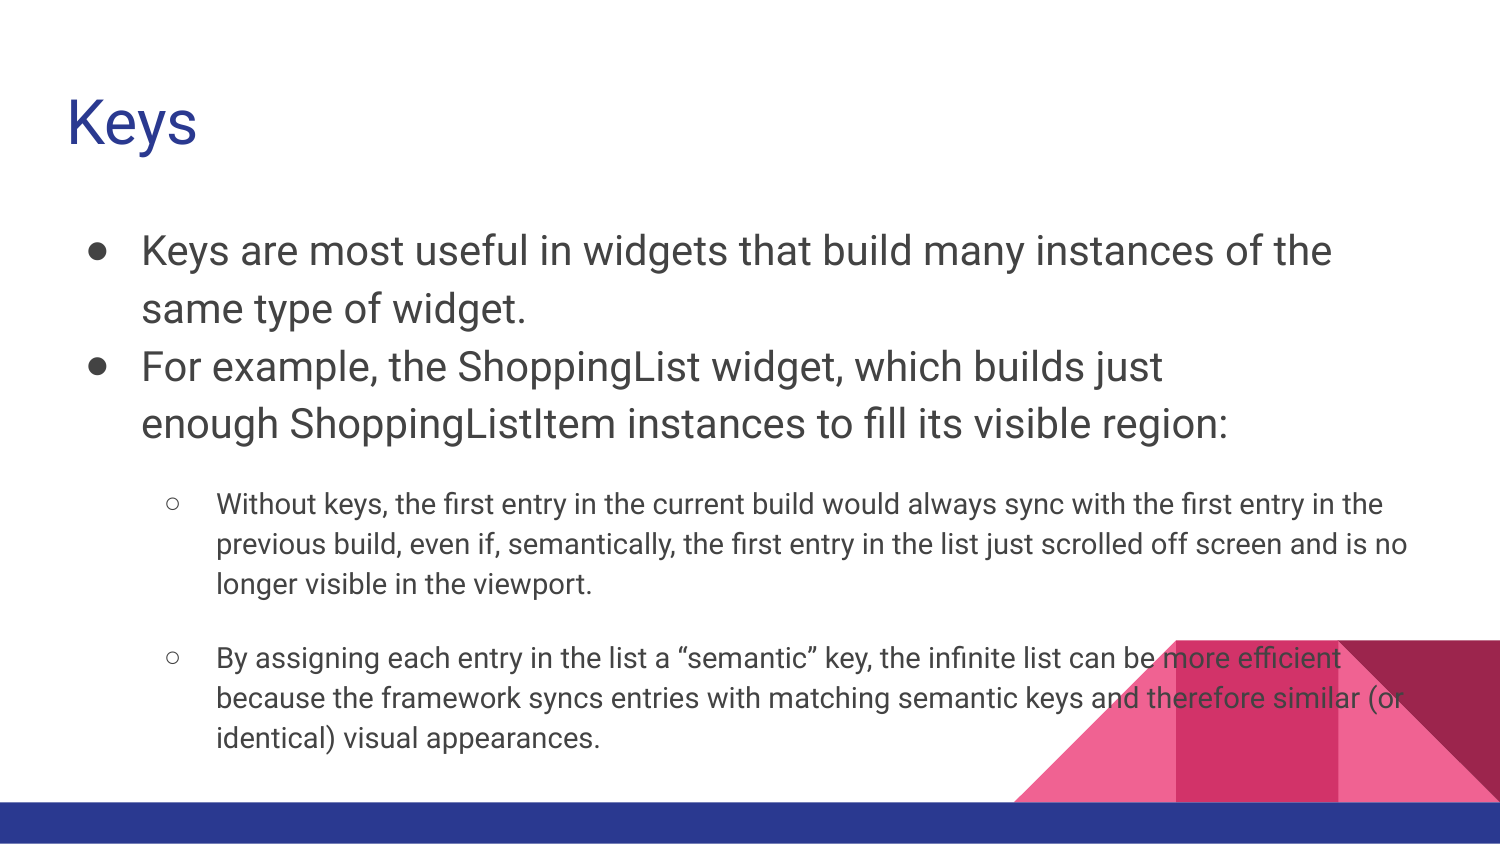

# Keys
Keys are most useful in widgets that build many instances of the same type of widget.
For example, the ShoppingList widget, which builds just enough ShoppingListItem instances to fill its visible region:
Without keys, the first entry in the current build would always sync with the first entry in the previous build, even if, semantically, the first entry in the list just scrolled off screen and is no longer visible in the viewport.
By assigning each entry in the list a “semantic” key, the infinite list can be more efficient because the framework syncs entries with matching semantic keys and therefore similar (or identical) visual appearances.